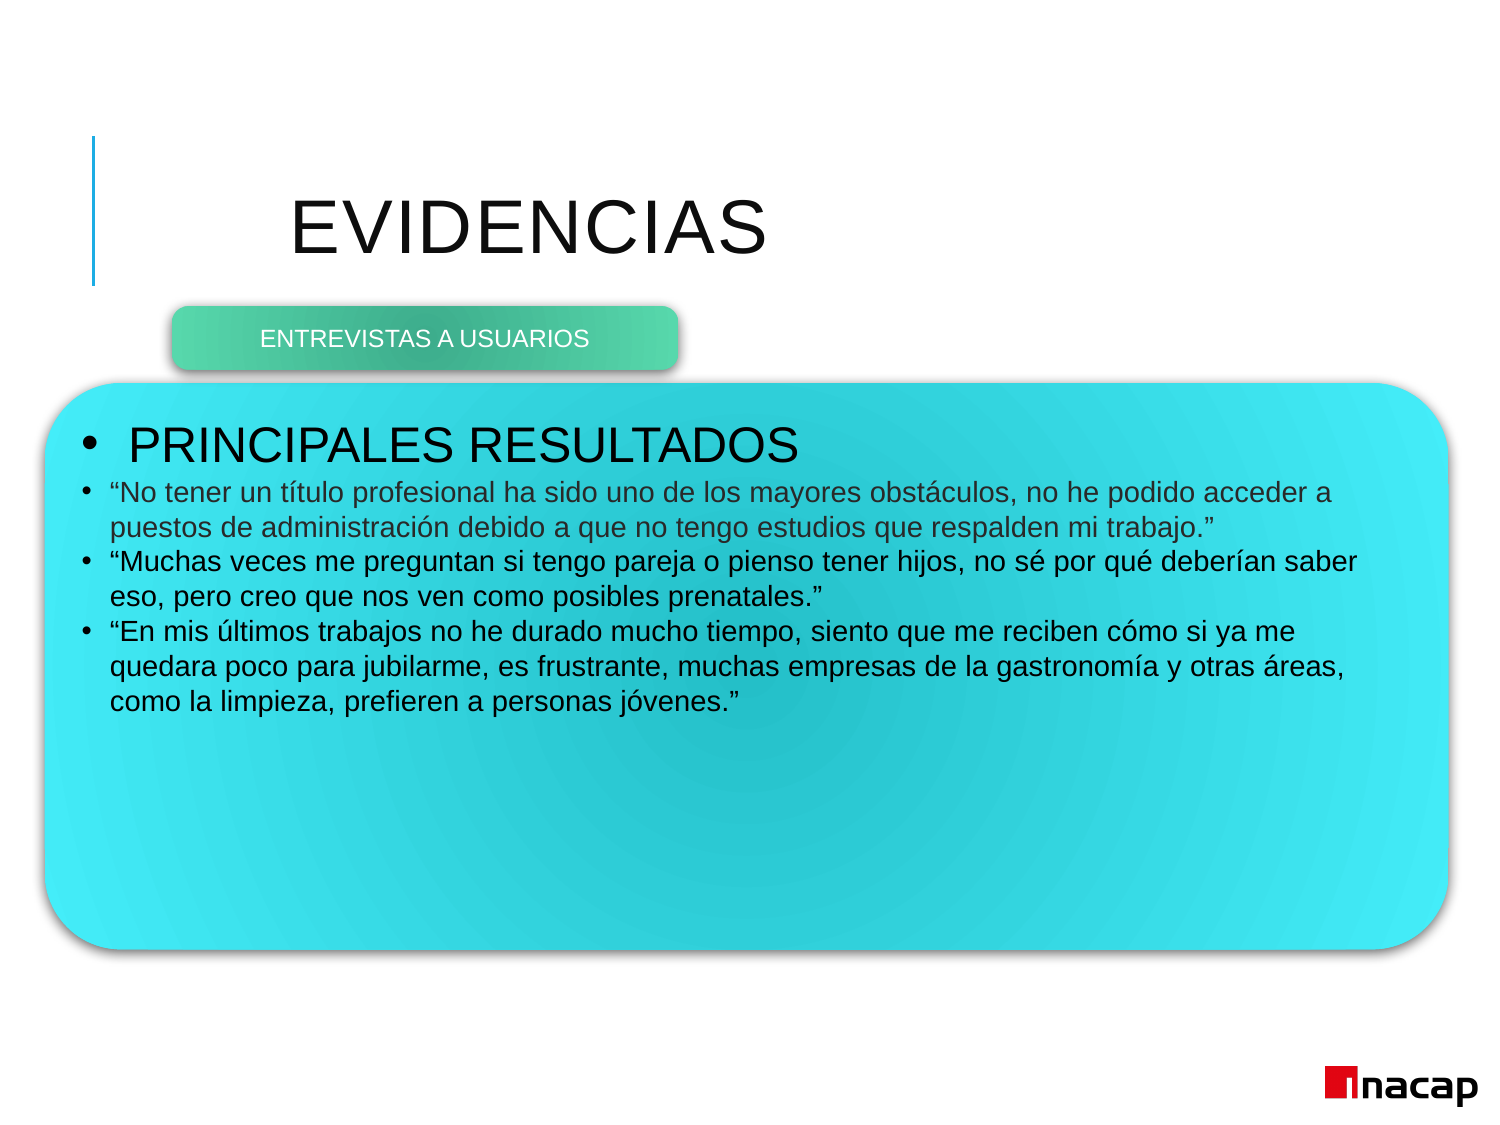

# EVIDENCIAS
ENTREVISTAS A USUARIOS
PRINCIPALES RESULTADOS
“No tener un título profesional ha sido uno de los mayores obstáculos, no he podido acceder a puestos de administración debido a que no tengo estudios que respalden mi trabajo.”
“Muchas veces me preguntan si tengo pareja o pienso tener hijos, no sé por qué deberían saber eso, pero creo que nos ven como posibles prenatales.”
“En mis últimos trabajos no he durado mucho tiempo, siento que me reciben cómo si ya me quedara poco para jubilarme, es frustrante, muchas empresas de la gastronomía y otras áreas, como la limpieza, prefieren a personas jóvenes.”